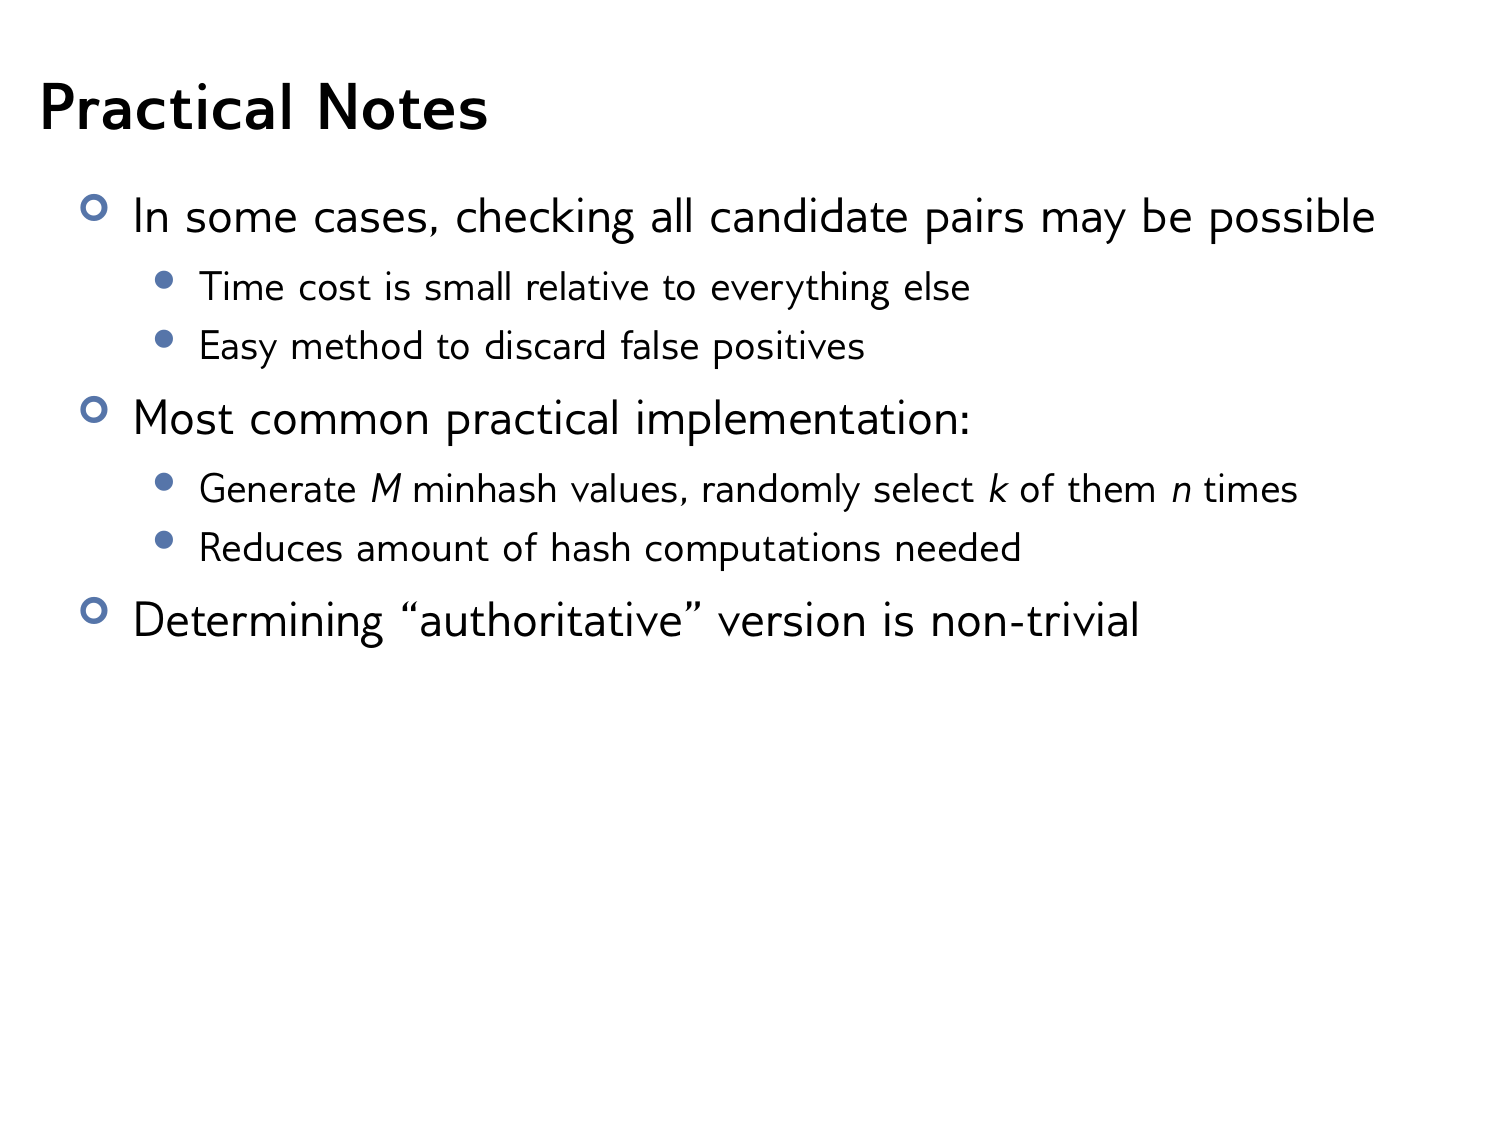

# Practical Notes
In some cases, checking all candidate pairs may be possible
Time cost is small relative to everything else
Easy method to discard false positives
Most common practical implementation:
Generate M minhash values, randomly select k of them n times
Reduces amount of hash computations needed
Determining “authoritative” version is non-trivial